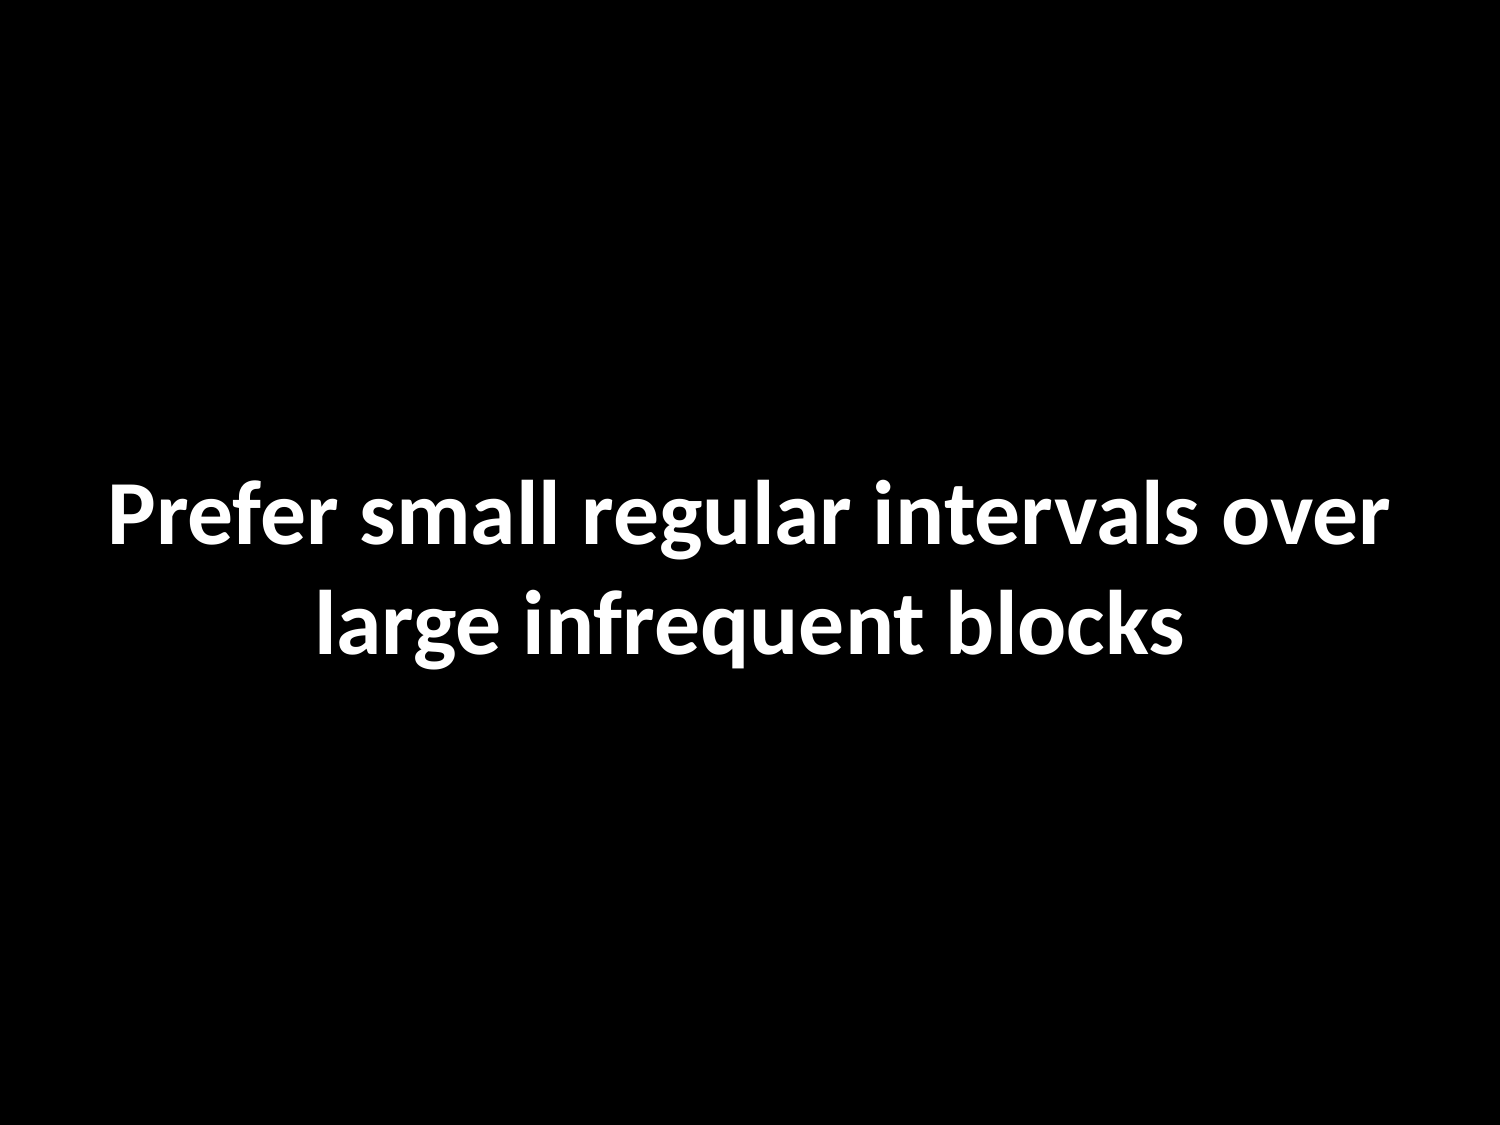

# Prefer small regular intervals over large infrequent blocks